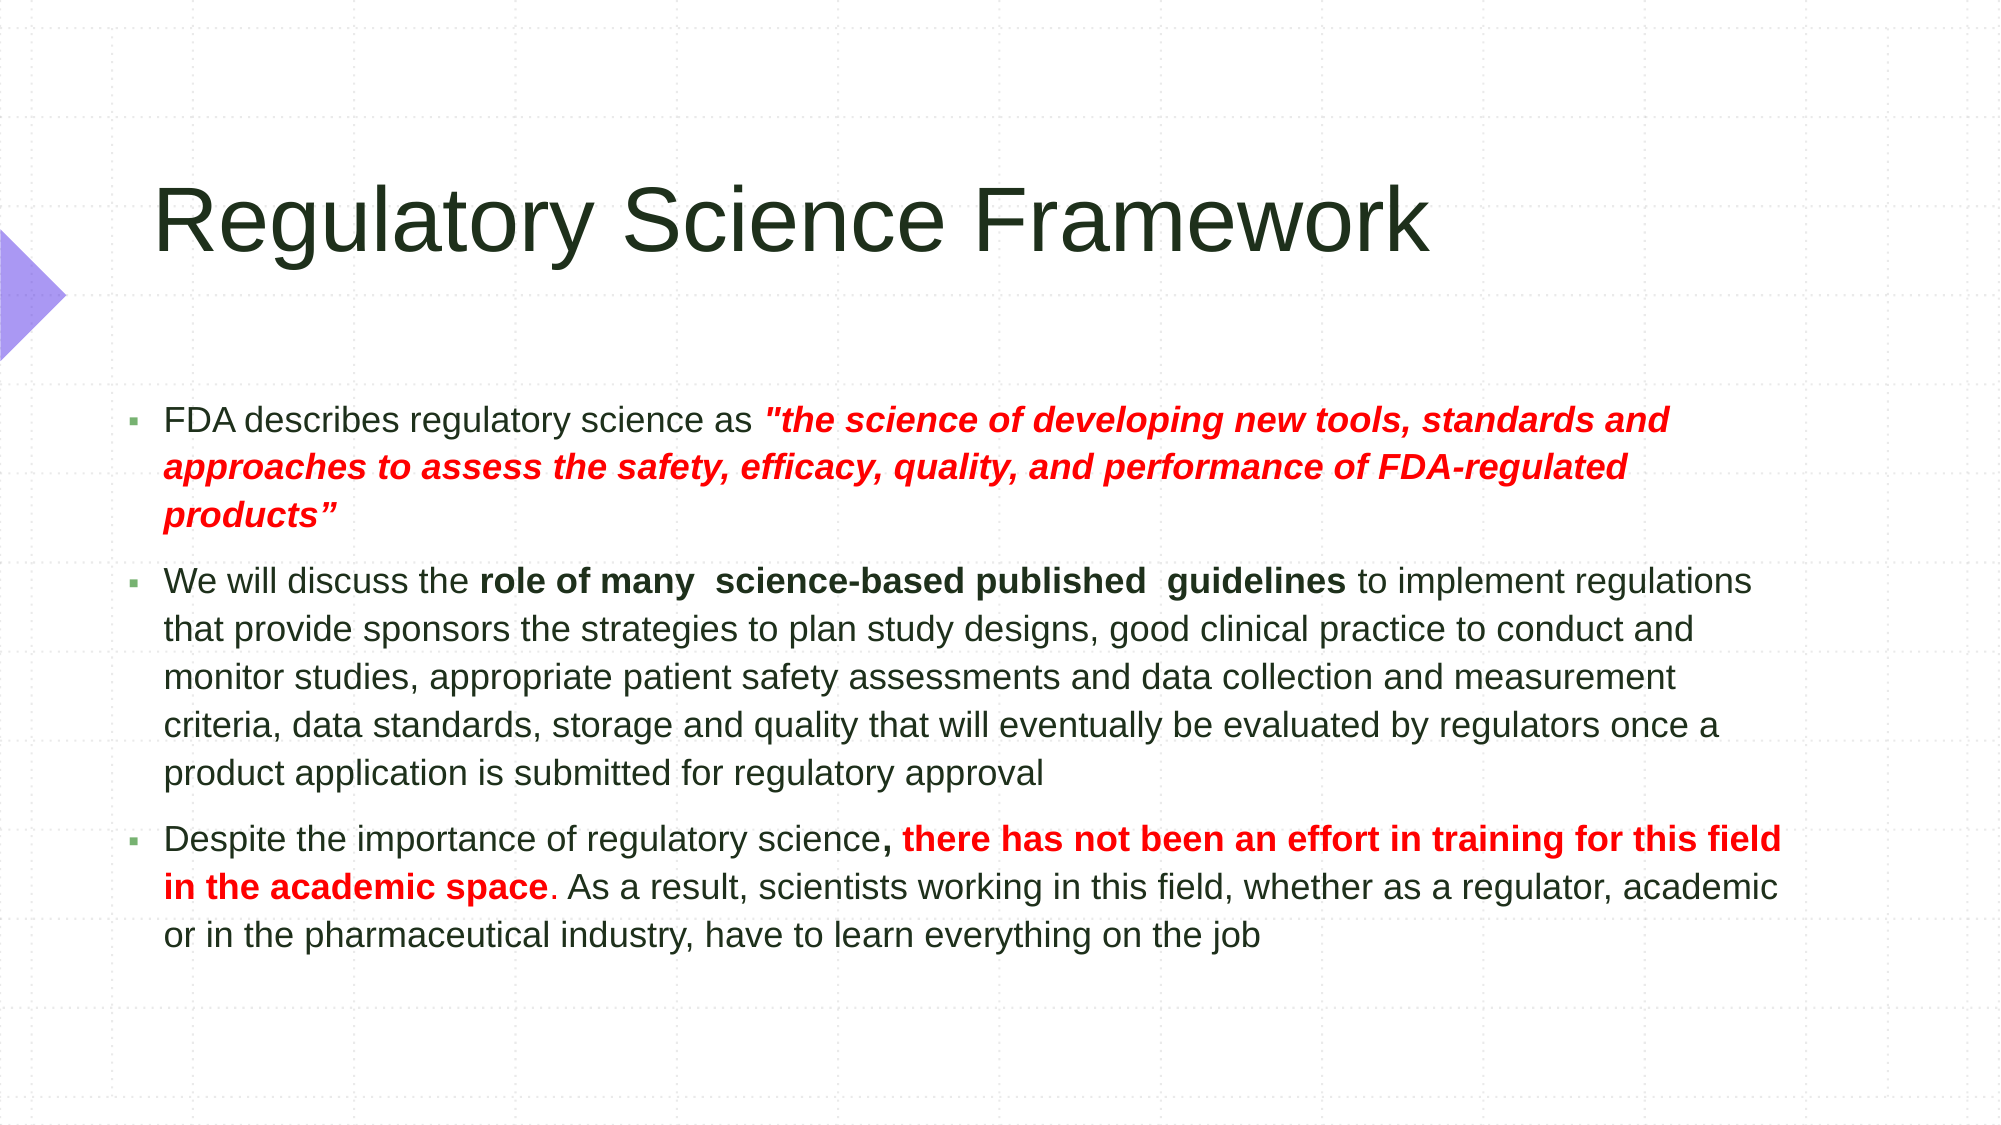

# Regulatory Science Framework
FDA describes regulatory science as "the science of developing new tools, standards and approaches to assess the safety, efficacy, quality, and performance of FDA-regulated products”
We will discuss the role of many  science-based published  guidelines to implement regulations that provide sponsors the strategies to plan study designs, good clinical practice to conduct and monitor studies, appropriate patient safety assessments and data collection and measurement criteria, data standards, storage and quality that will eventually be evaluated by regulators once a product application is submitted for regulatory approval
Despite the importance of regulatory science, there has not been an effort in training for this field in the academic space. As a result, scientists working in this field, whether as a regulator, academic or in the pharmaceutical industry, have to learn everything on the job